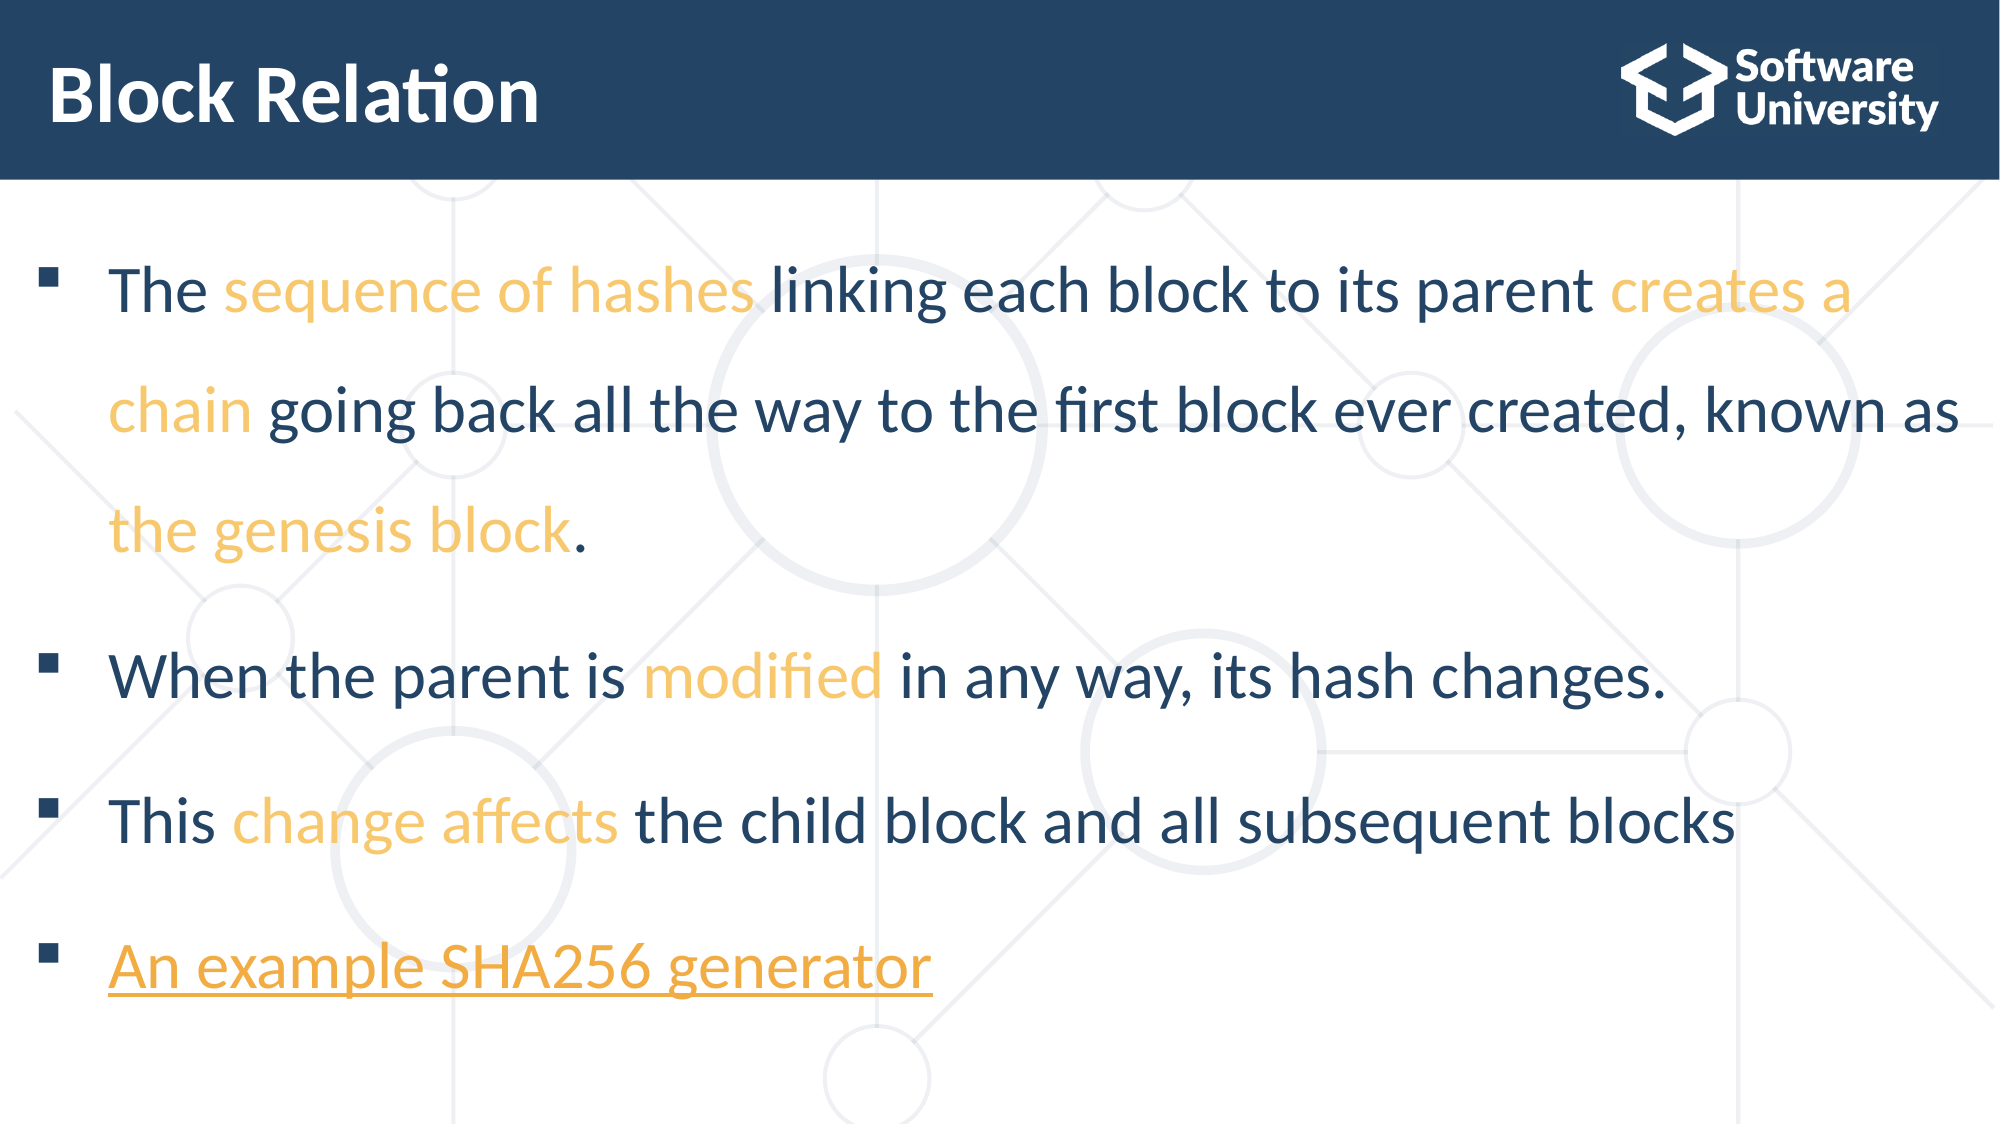

# Block Relation
The sequence of hashes linking each block to its parent creates a
chain going back all the way to the first block ever created, known as
the genesis block.
When the parent is modified in any way, its hash changes.
This change affects the child block and all subsequent blocks
An example SHA256 generator